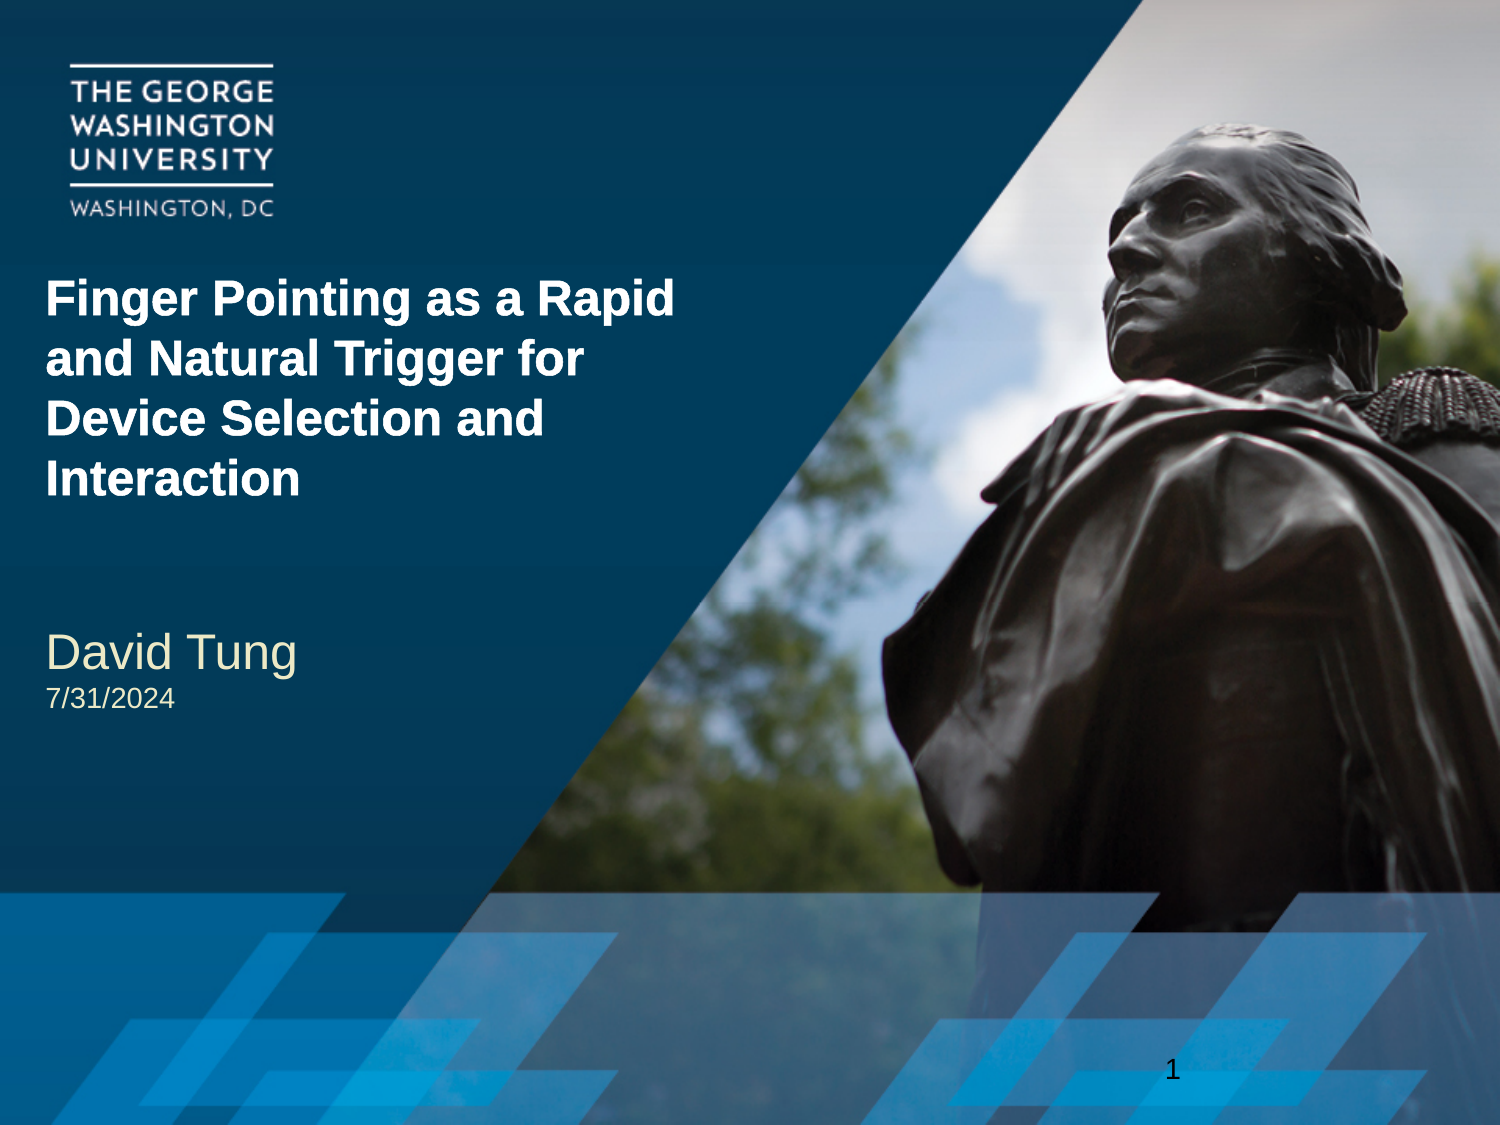

# Finger Pointing as a Rapid and Natural Trigger for Device Selection and Interaction
David Tung
7/31/2024
1